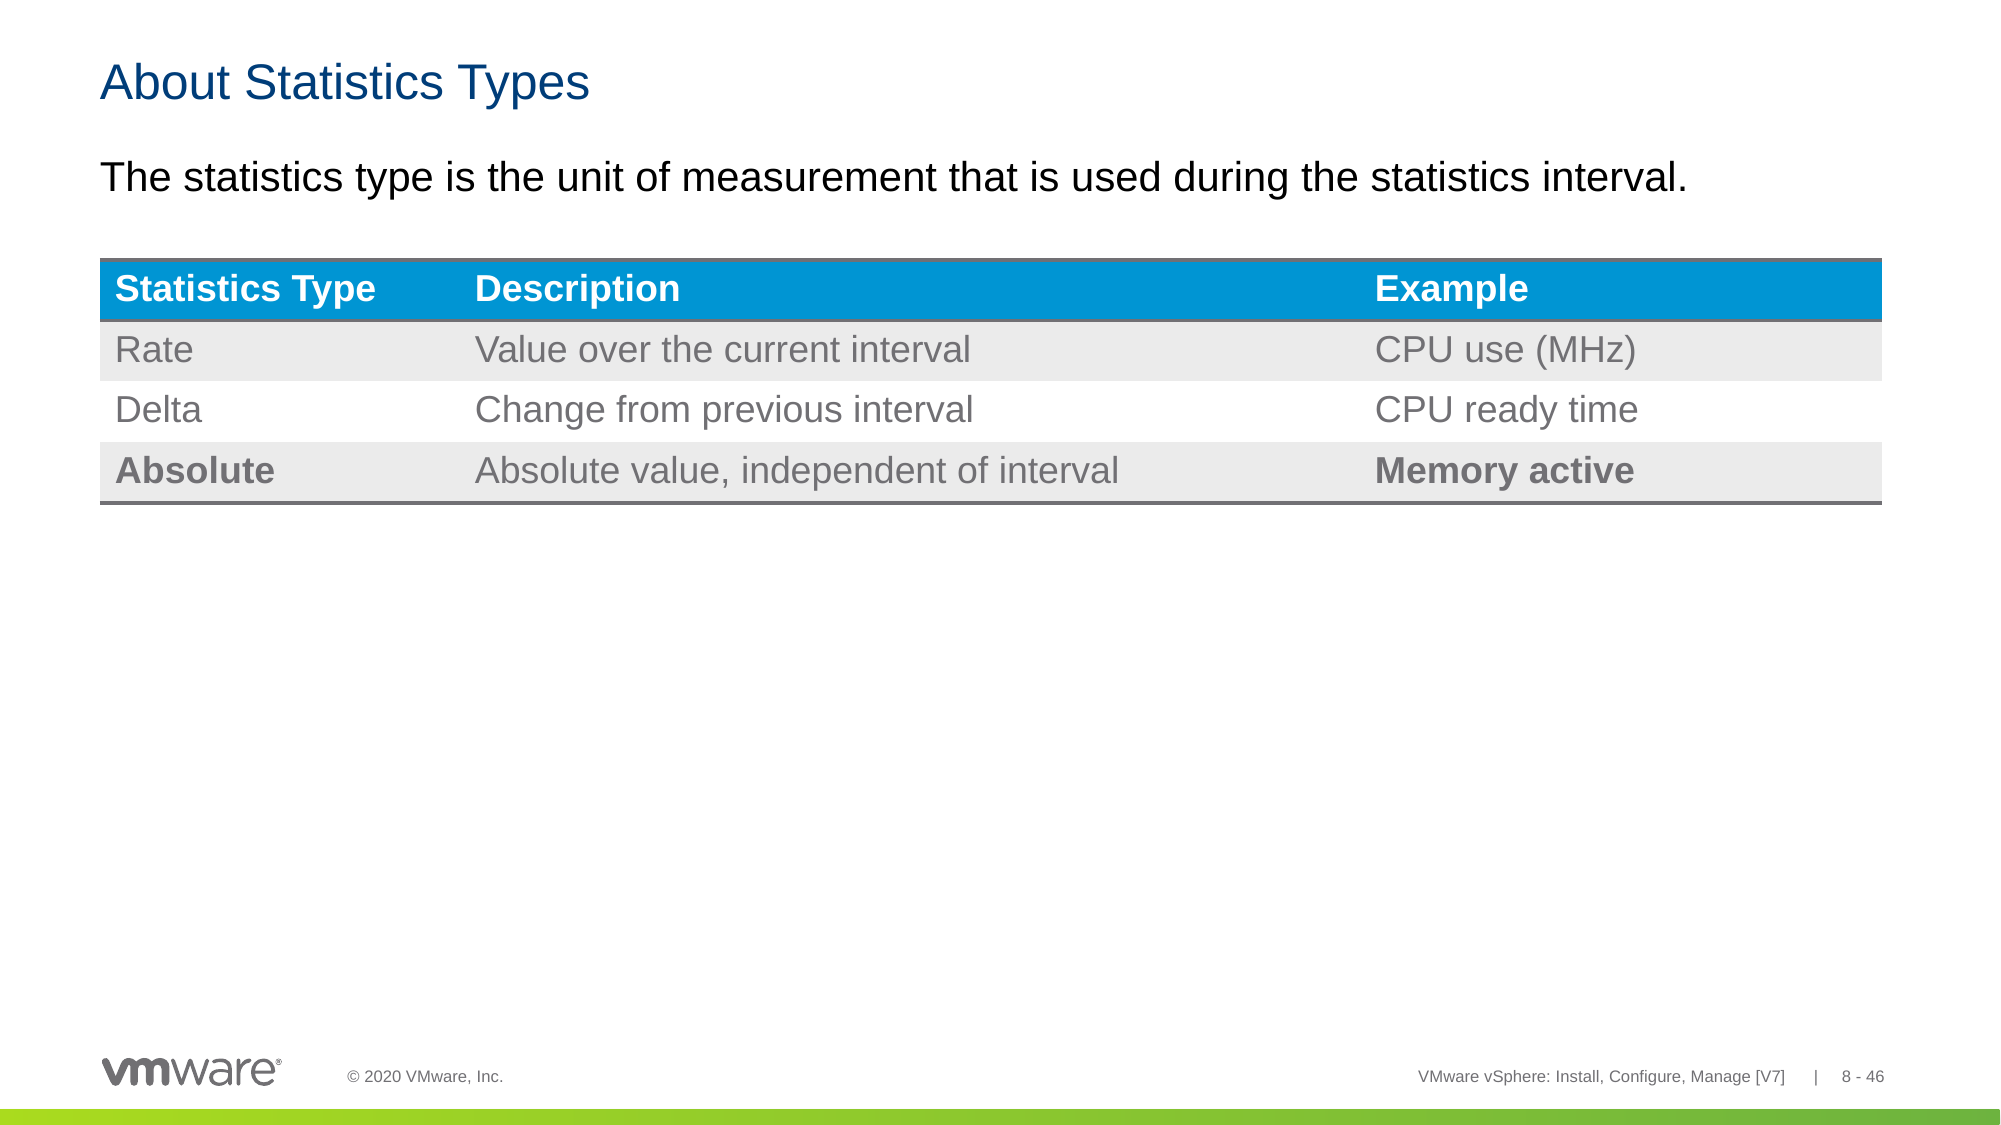

# About Statistics Types
The statistics type is the unit of measurement that is used during the statistics interval.
| Statistics Type | Description | Example |
| --- | --- | --- |
| Rate | Value over the current interval | CPU use (MHz) |
| Delta | Change from previous interval | CPU ready time |
| Absolute | Absolute value, independent of interval | Memory active |
VMware vSphere: Install, Configure, Manage [V7]      |     8 - 46